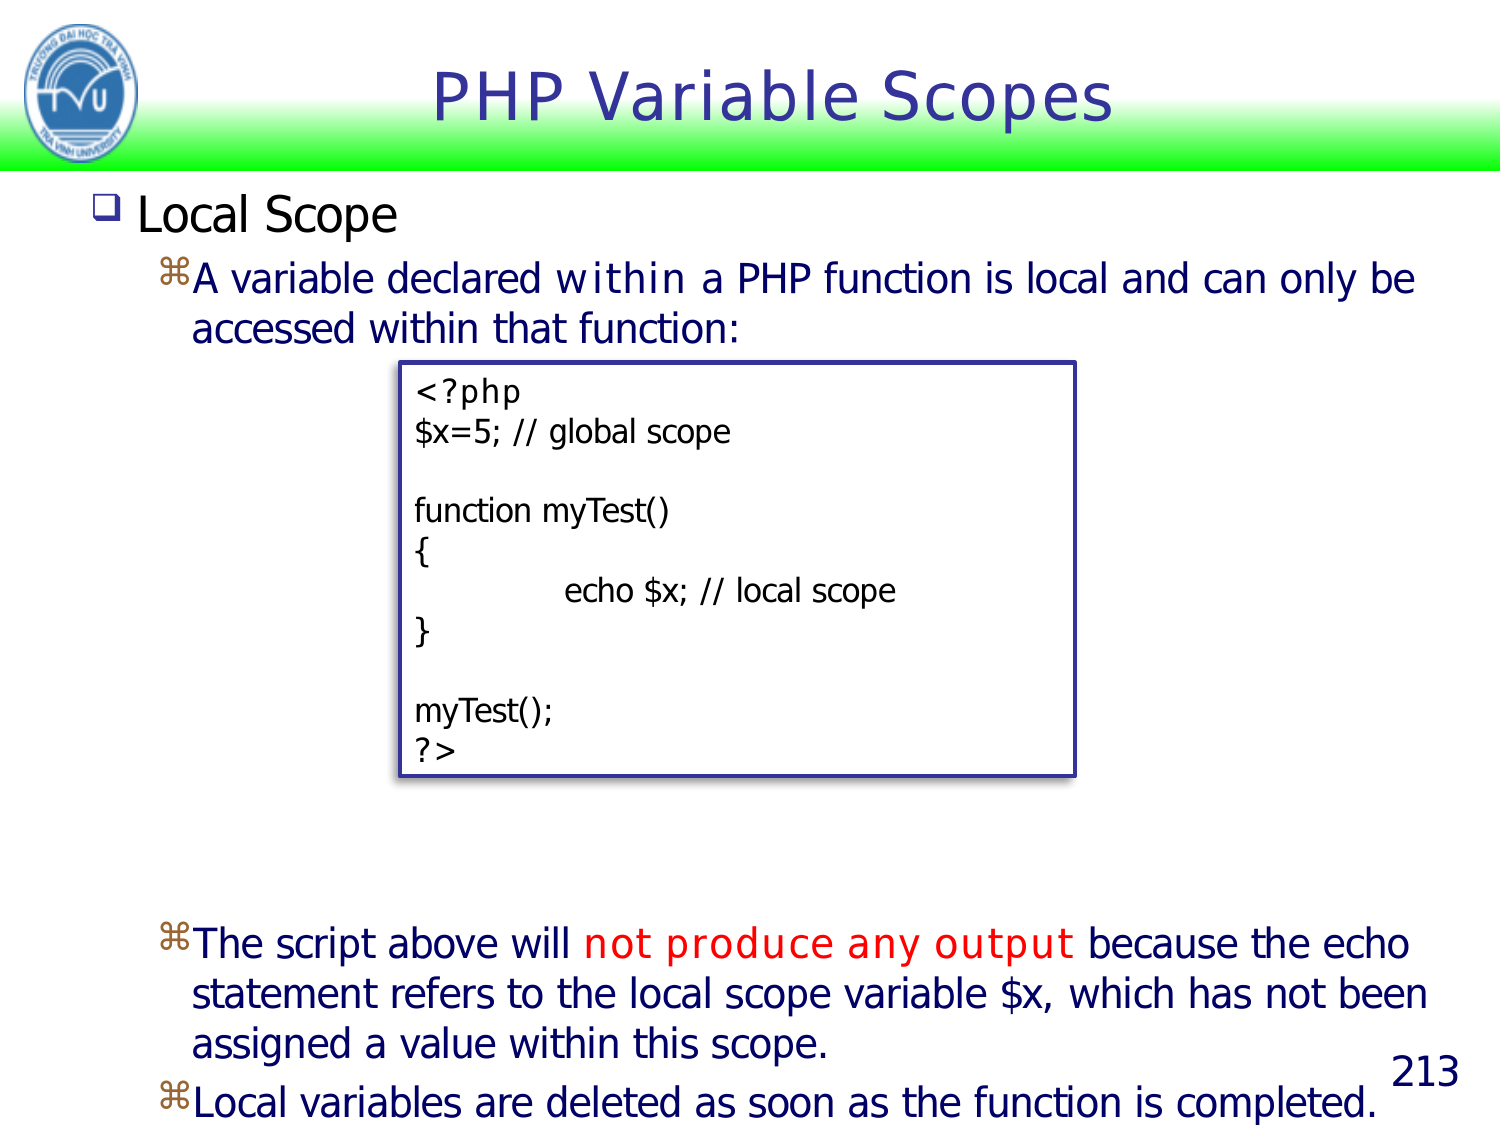

# PHP Variable Scopes
Local Scope
A variable declared within a PHP function is local and can only be accessed within that function:

The script above will not produce any output because the echo statement refers to the local scope variable $x, which has not been assigned a value within this scope.
Local variables are deleted as soon as the function is completed.

<?php
$x=5; // global scope
function myTest()
{
	echo $x; // local scope
}
myTest();
?>
213